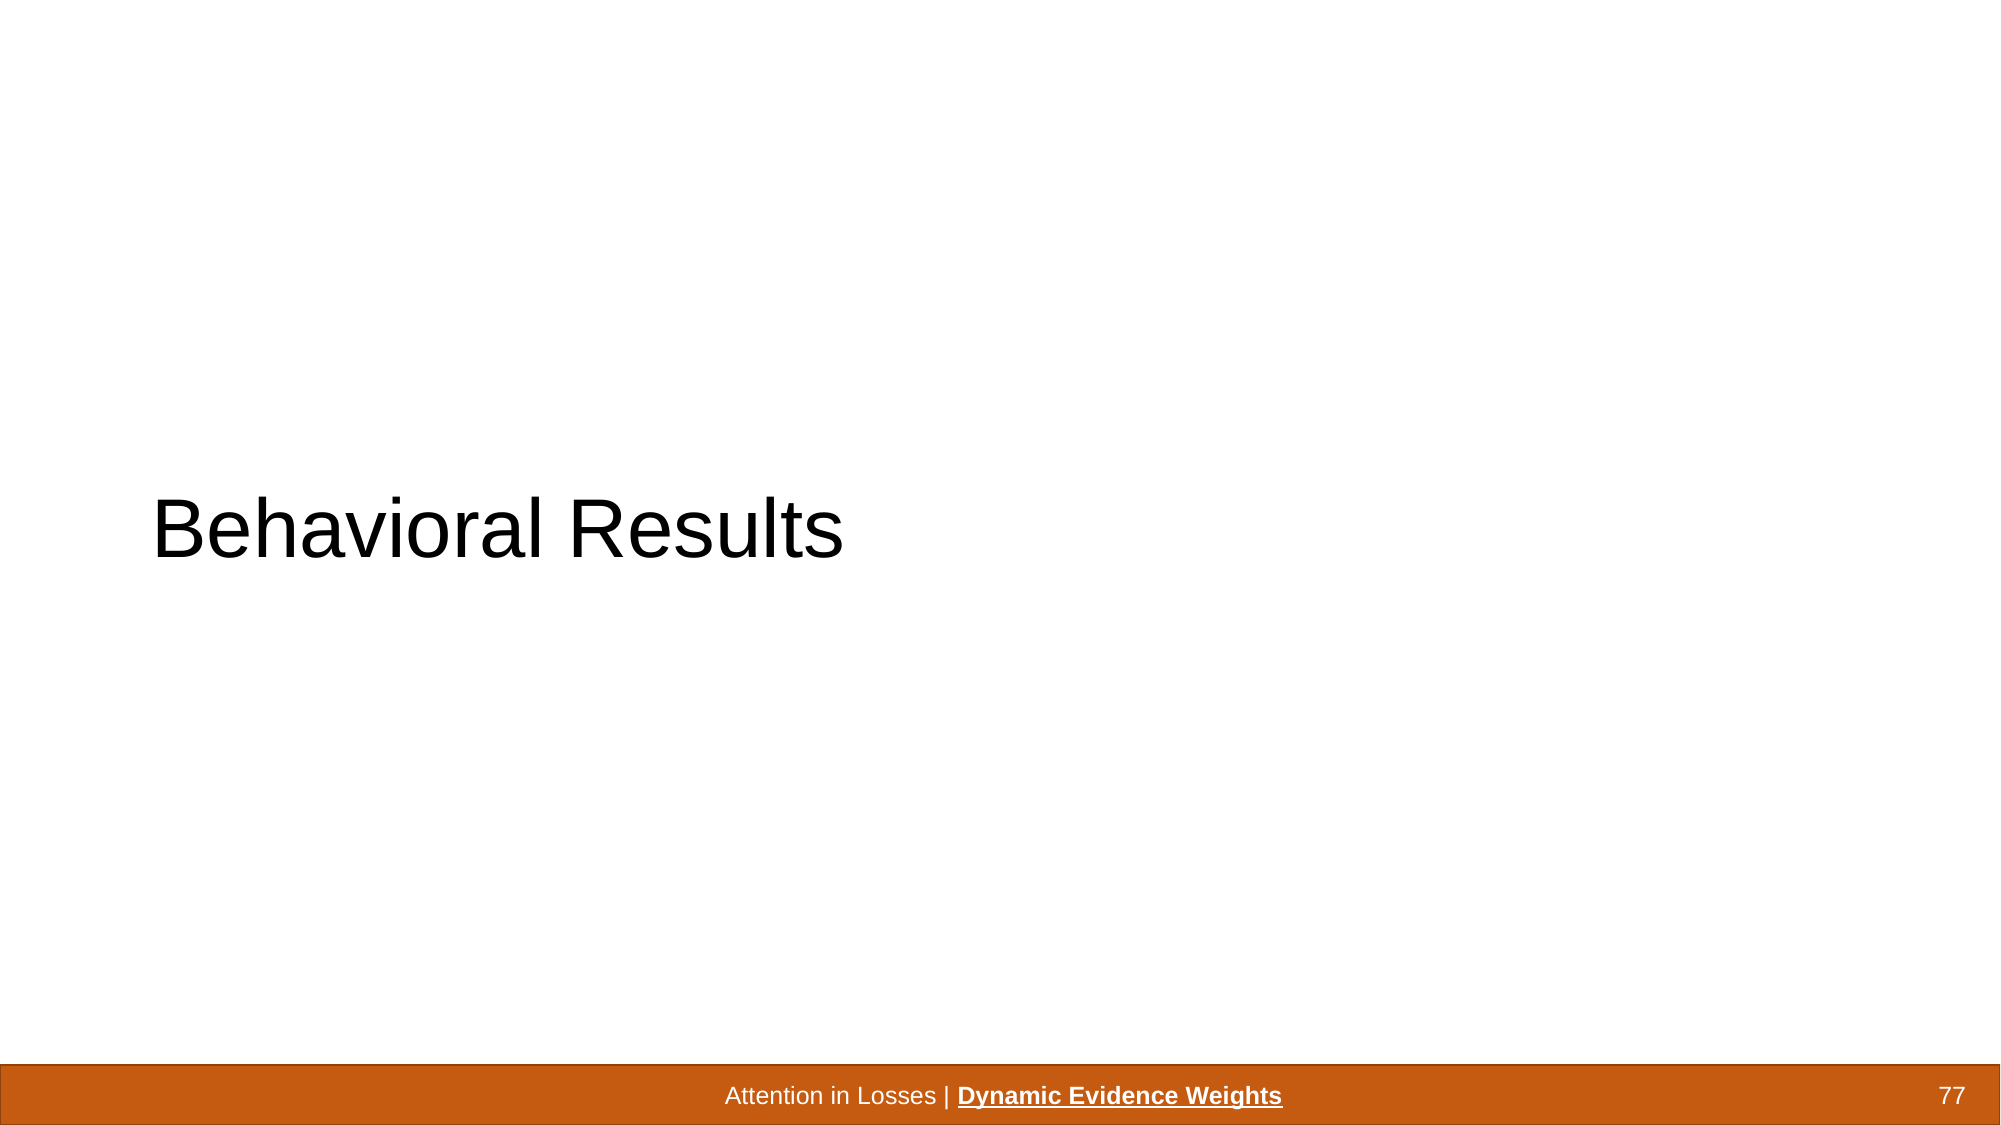

# Behavioral Results

Attention in Losses | Dynamic Evidence Weights
77